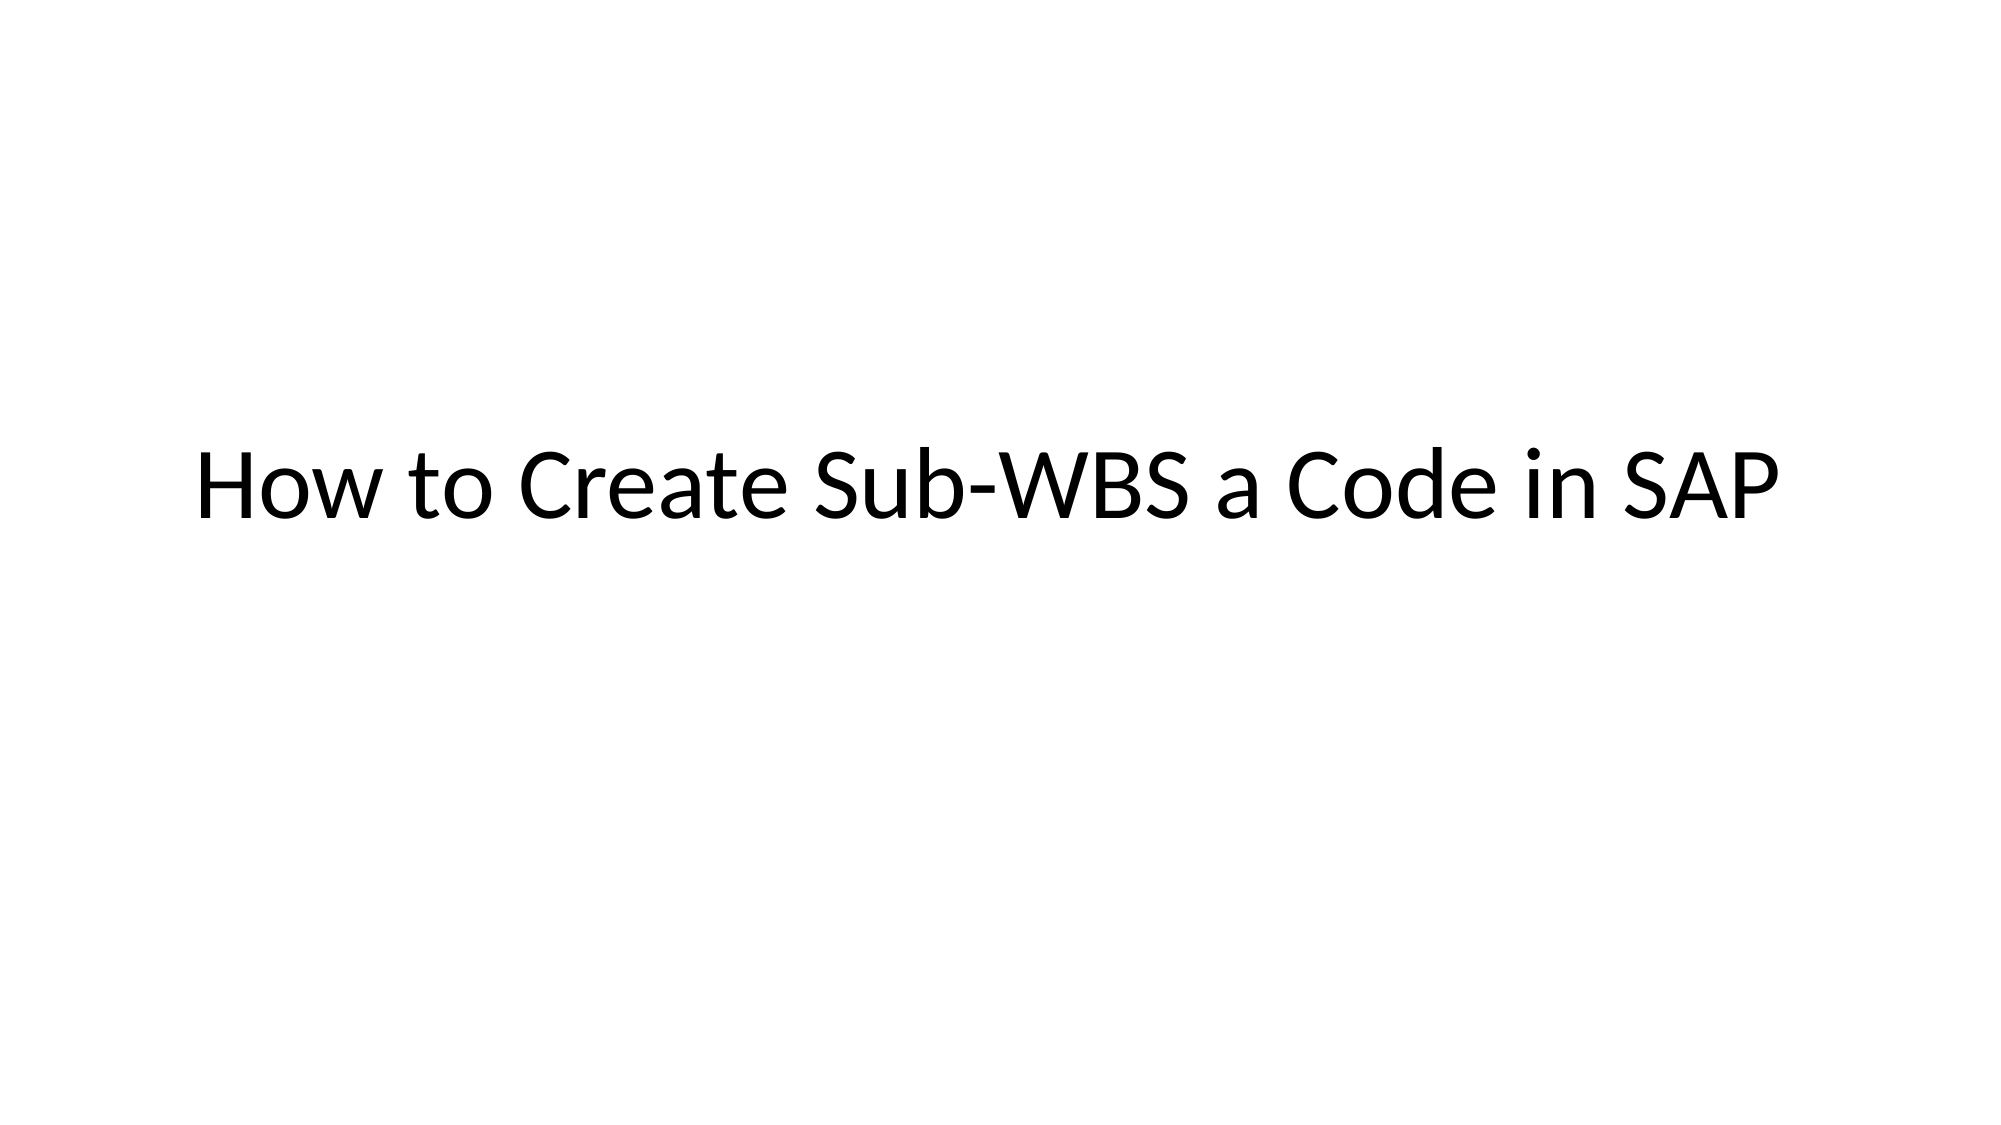

# How to Create Sub-WBS a Code in SAP